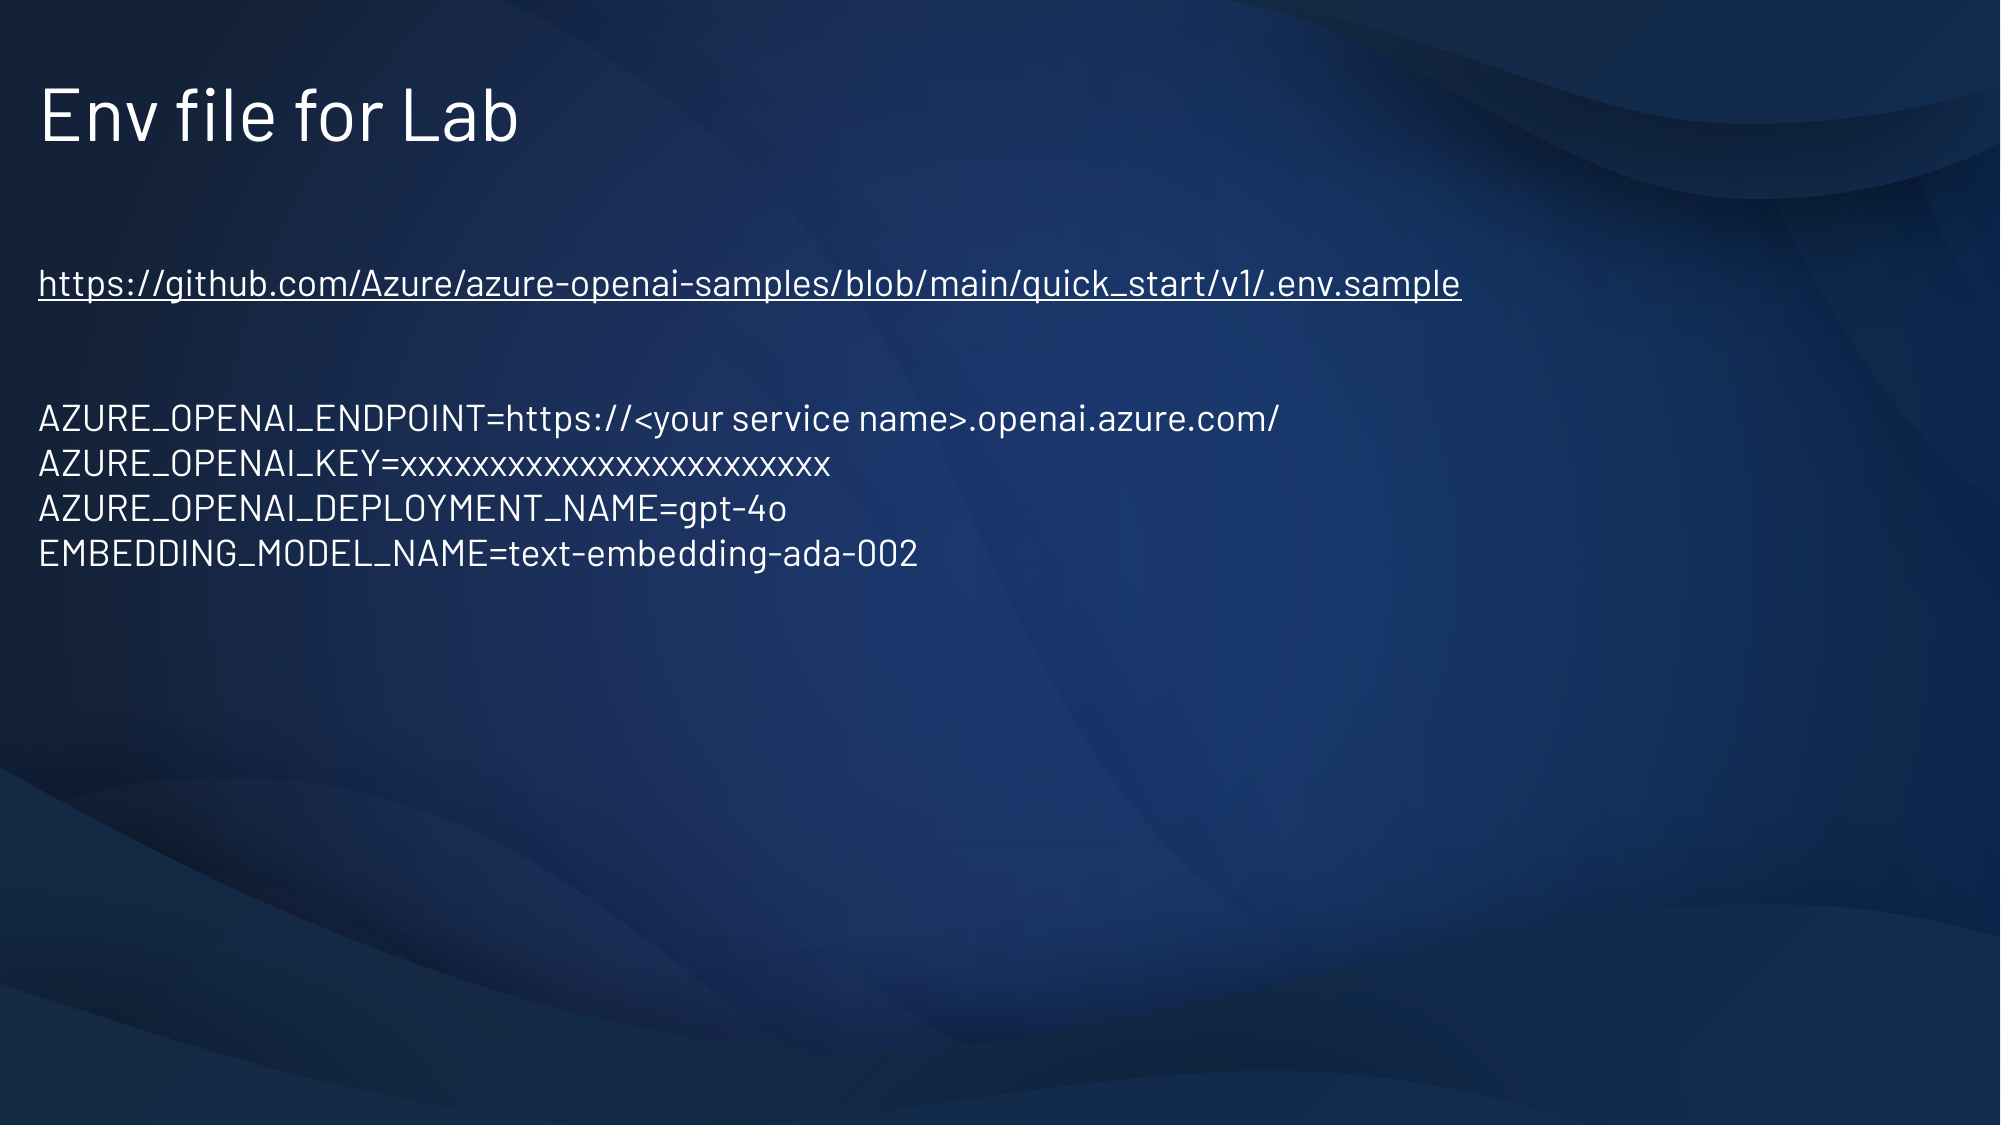

# Env file for Lab
https://github.com/Azure/azure-openai-samples/blob/main/quick_start/v1/.env.sample

AZURE_OPENAI_ENDPOINT=https://<your service name>.openai.azure.com/
AZURE_OPENAI_KEY=xxxxxxxxxxxxxxxxxxxxxxxx
AZURE_OPENAI_DEPLOYMENT_NAME=gpt-4o
EMBEDDING_MODEL_NAME=text-embedding-ada-002